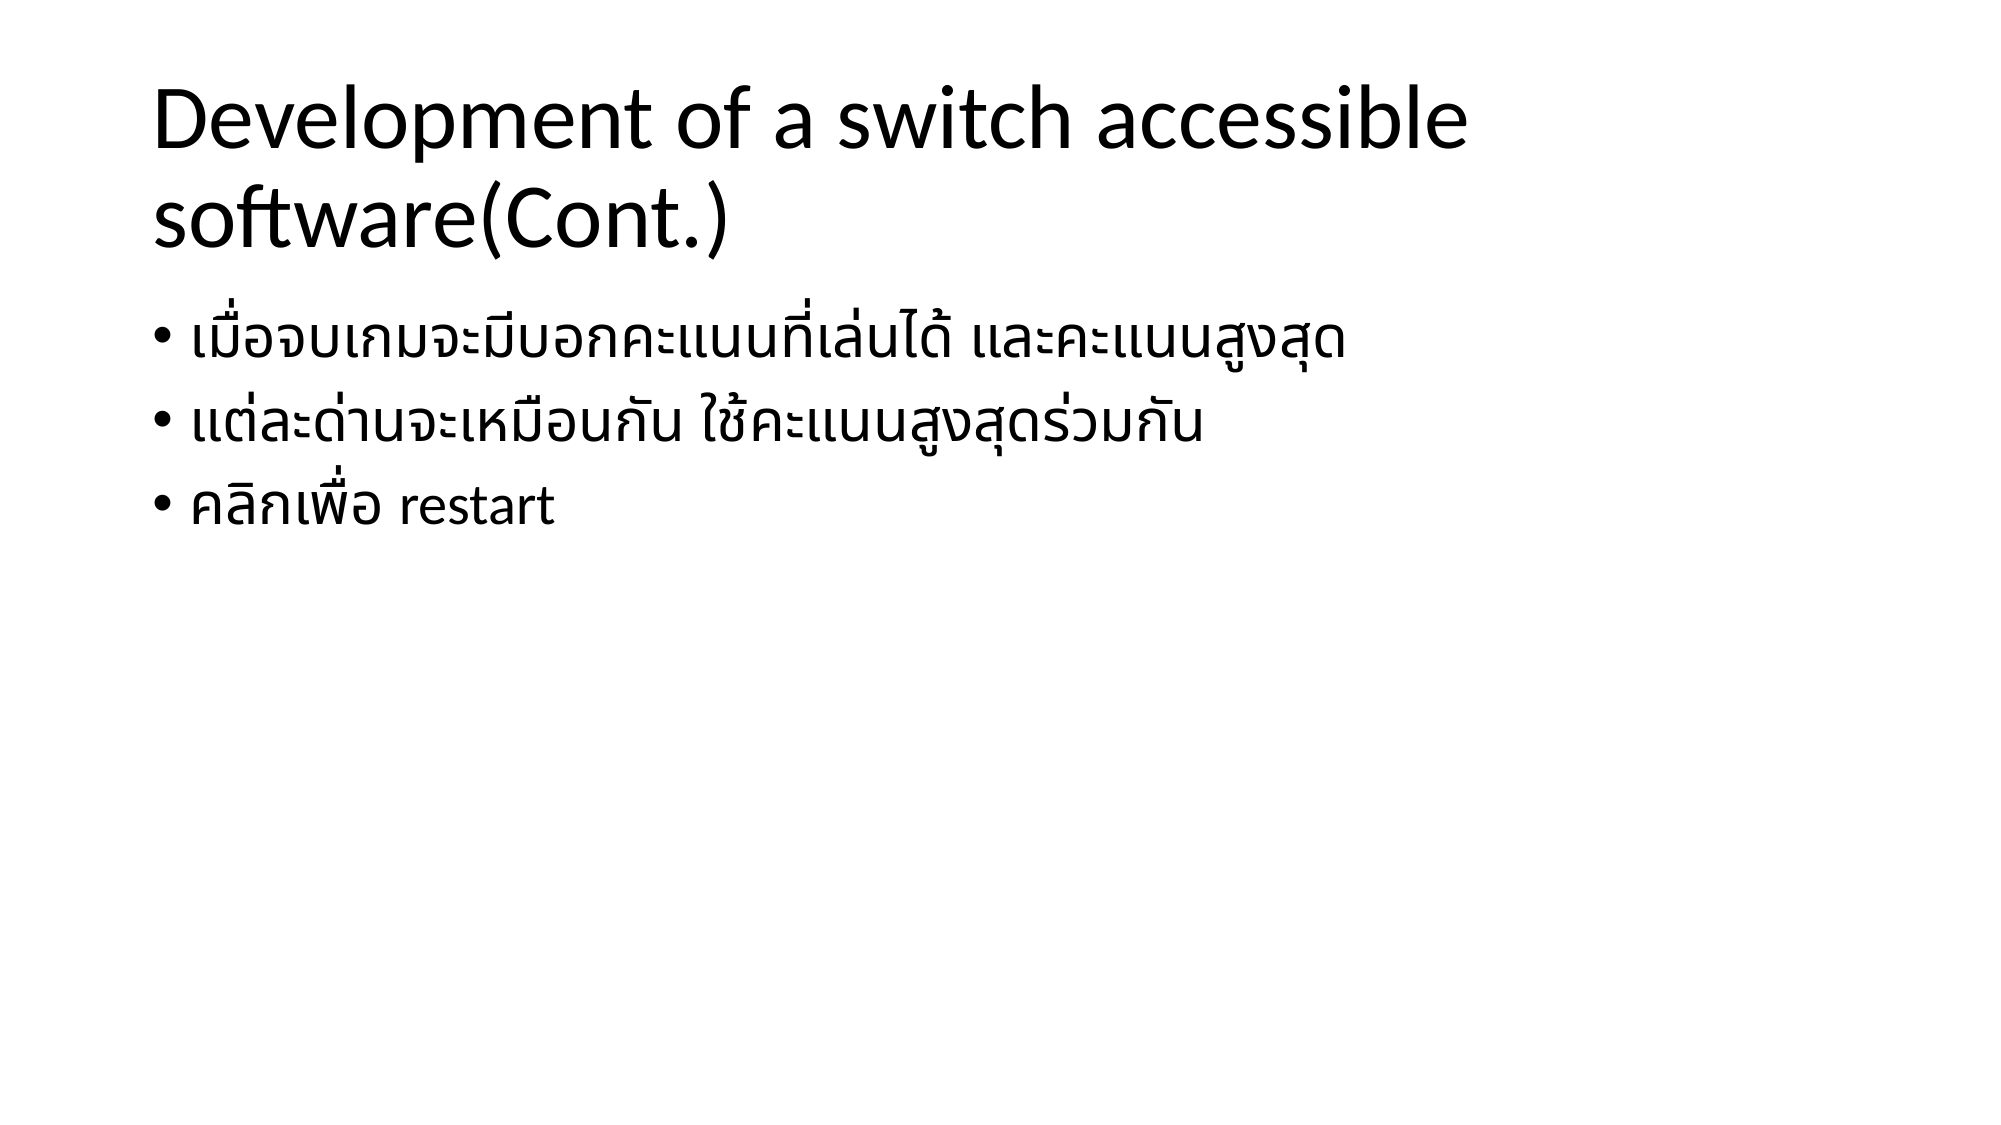

# Development of a switch accessible software(Cont.)
เมื่อจบเกมจะมีบอกคะแนนที่เล่นได้ และคะแนนสูงสุด
แต่ละด่านจะเหมือนกัน ใช้คะแนนสูงสุดร่วมกัน
คลิกเพื่อ restart